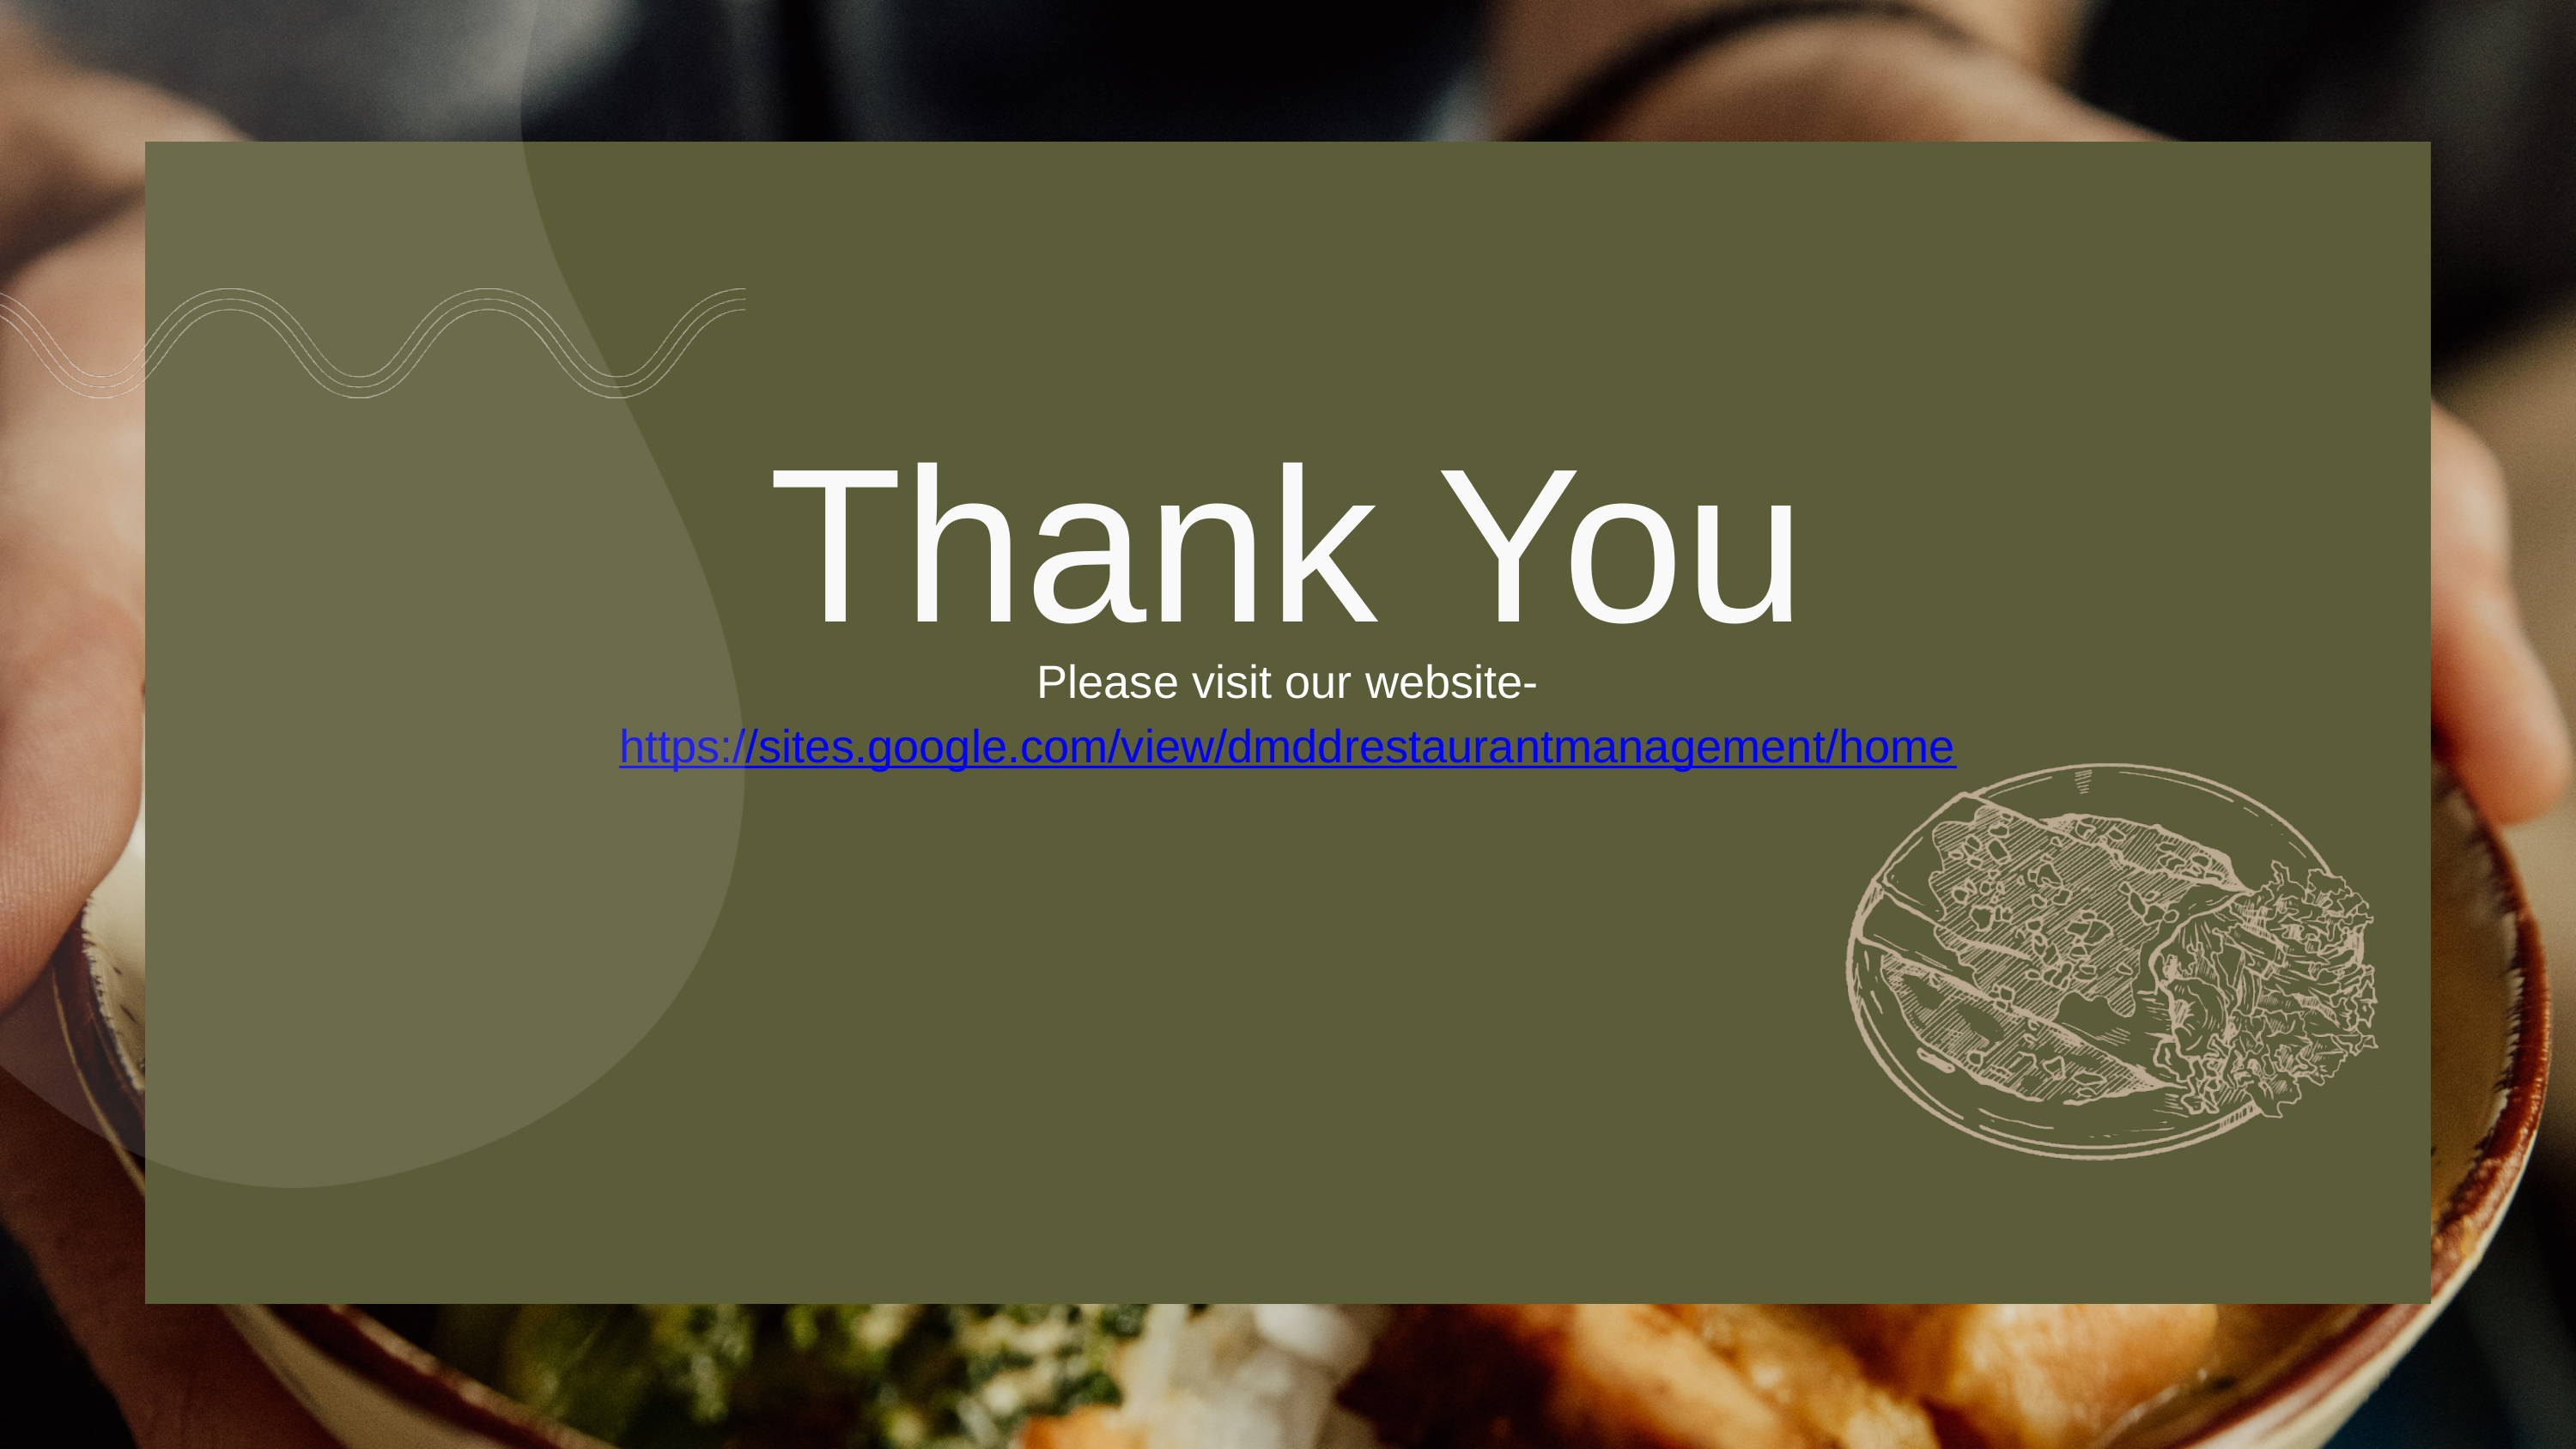

Please visit our website-
https://sites.google.com/view/dmddrestaurantmanagement/home

Thank You